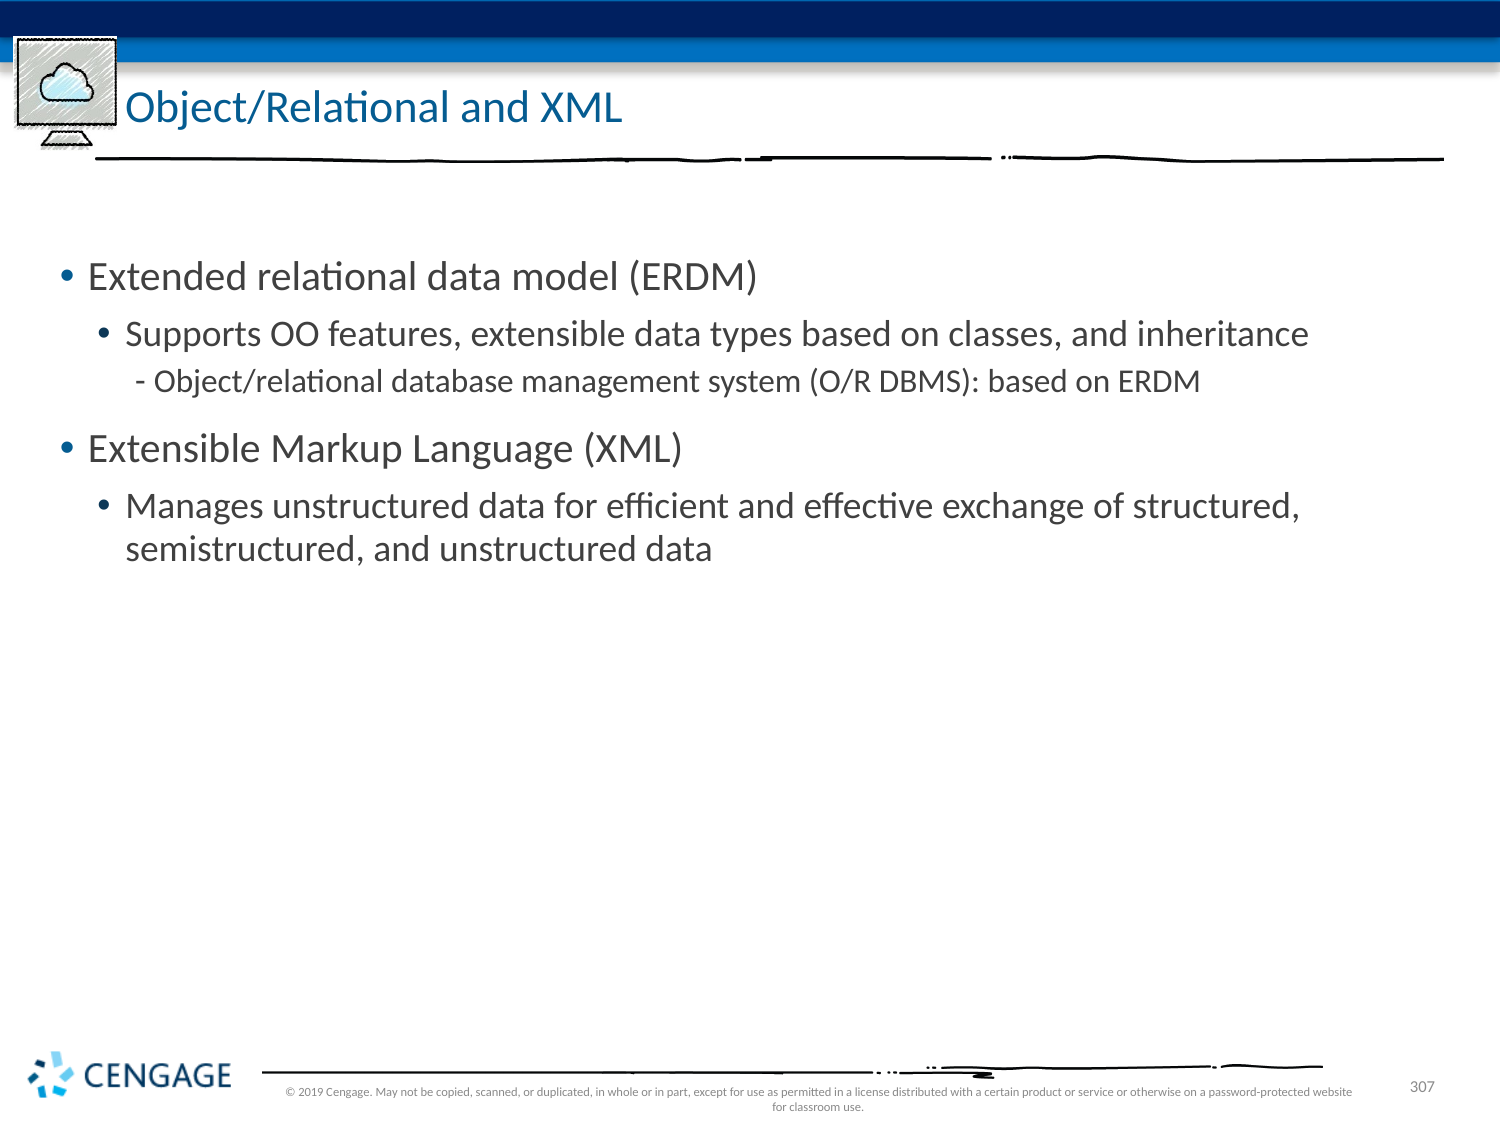

# Object/Relational and XML
Extended relational data model (ERDM)
Supports OO features, extensible data types based on classes, and inheritance
Object/relational database management system (O/R DBMS): based on ERDM
Extensible Markup Language (XML)
Manages unstructured data for efficient and effective exchange of structured, semistructured, and unstructured data
© 2019 Cengage. May not be copied, scanned, or duplicated, in whole or in part, except for use as permitted in a license distributed with a certain product or service or otherwise on a password-protected website for classroom use.